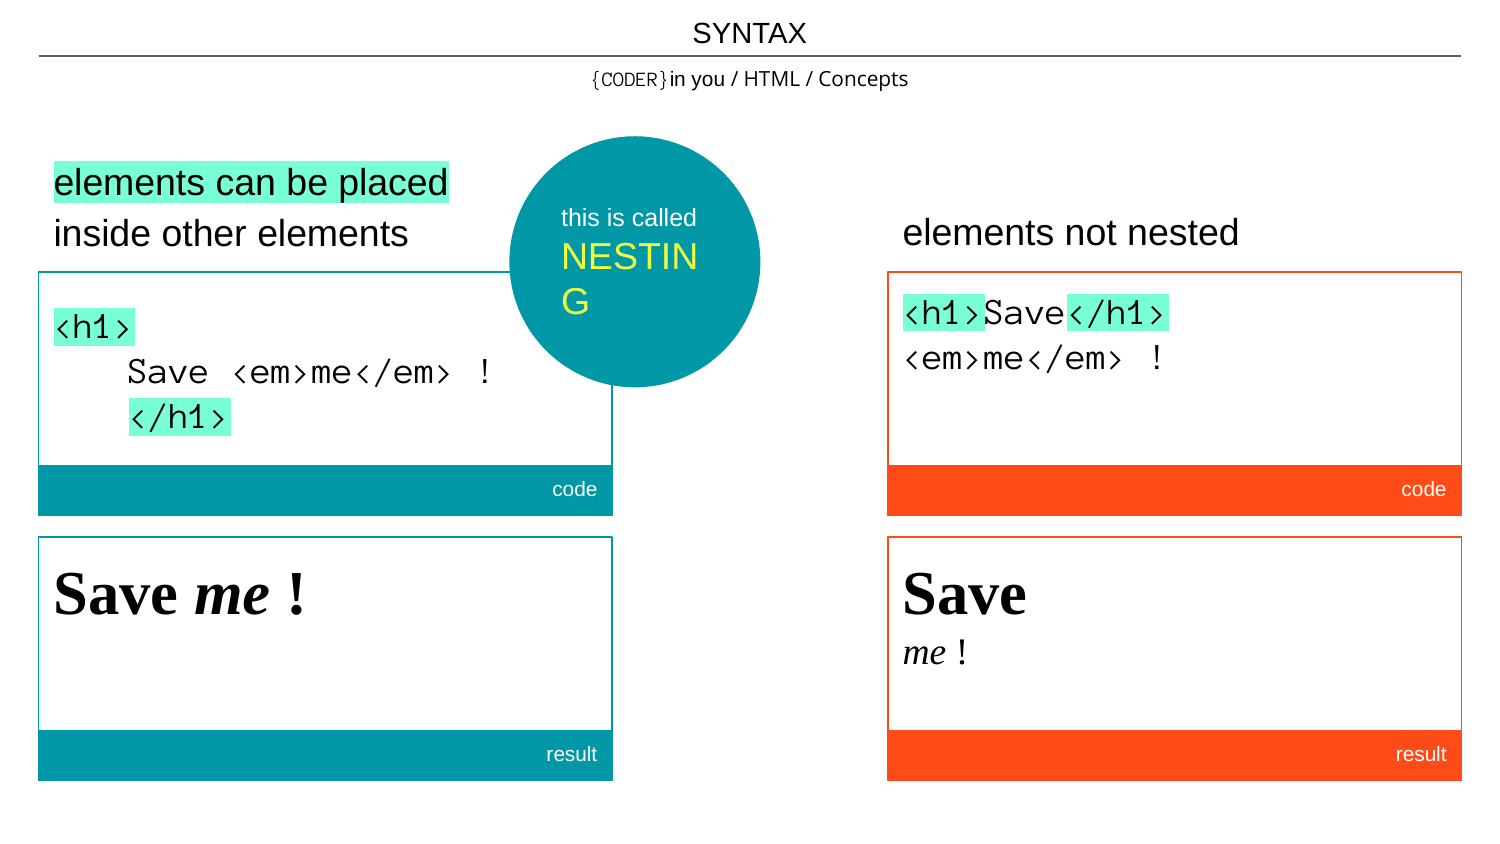

SYNTAX
# {CODER}in you / HTML / Concepts
this is called
NESTING
elements can be placed
inside other elements
elements not nested
<h1>
Save <em>me</em> !
</h1>
code
<h1>Save</h1>
<em>me</em> !
code
Save me !
result
Save
me !
result